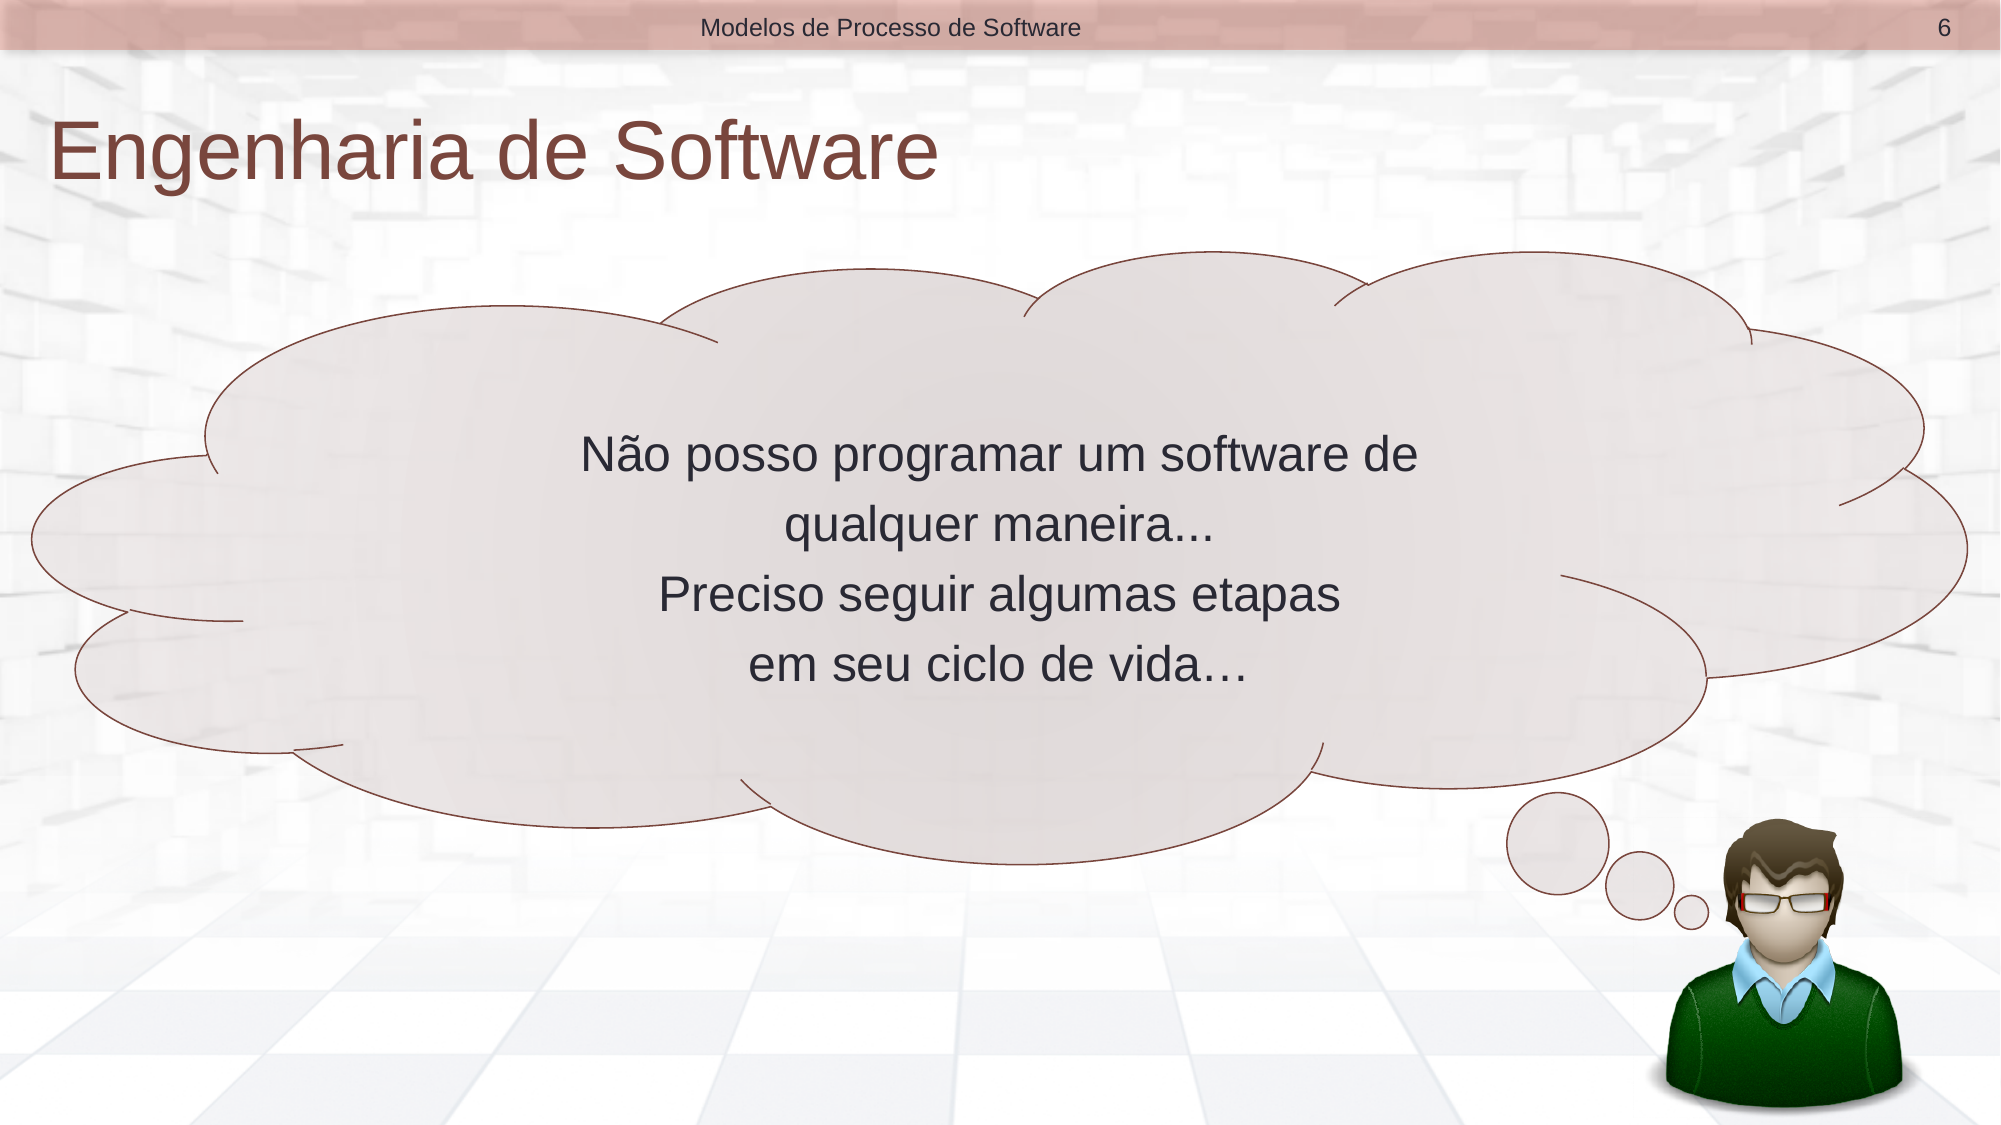

6
Modelos de Processo de Software
# Engenharia de Software
Não posso programar um software de
qualquer maneira...
Preciso seguir algumas etapas
em seu ciclo de vida…